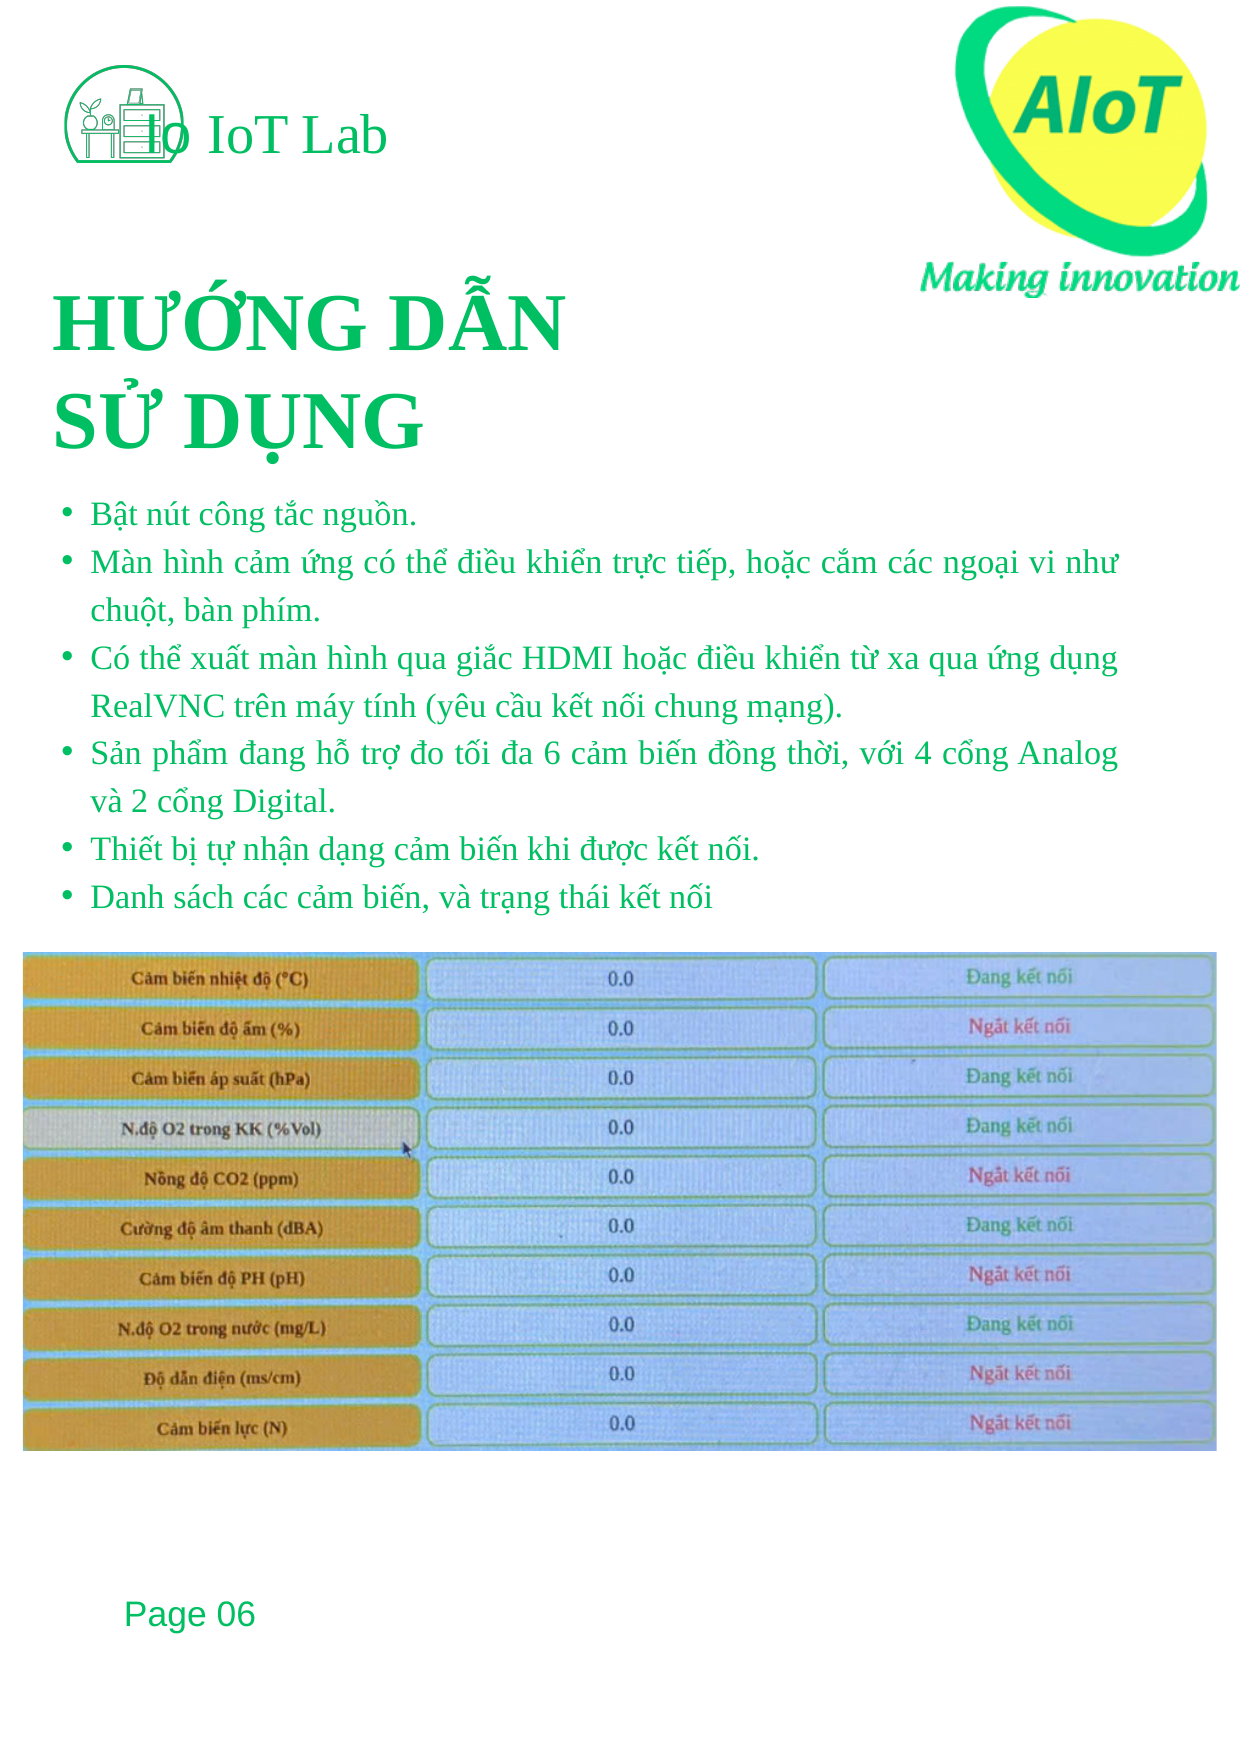

Io IoT Lab
HƯỚNG DẪN SỬ DỤNG
Bật nút công tắc nguồn.
Màn hình cảm ứng có thể điều khiển trực tiếp, hoặc cắm các ngoại vi như chuột, bàn phím.
Có thể xuất màn hình qua giắc HDMI hoặc điều khiển từ xa qua ứng dụng RealVNC trên máy tính (yêu cầu kết nối chung mạng).
Sản phẩm đang hỗ trợ đo tối đa 6 cảm biến đồng thời, với 4 cổng Analog và 2 cổng Digital.
Thiết bị tự nhận dạng cảm biến khi được kết nối.
Danh sách các cảm biến, và trạng thái kết nối

Page 06